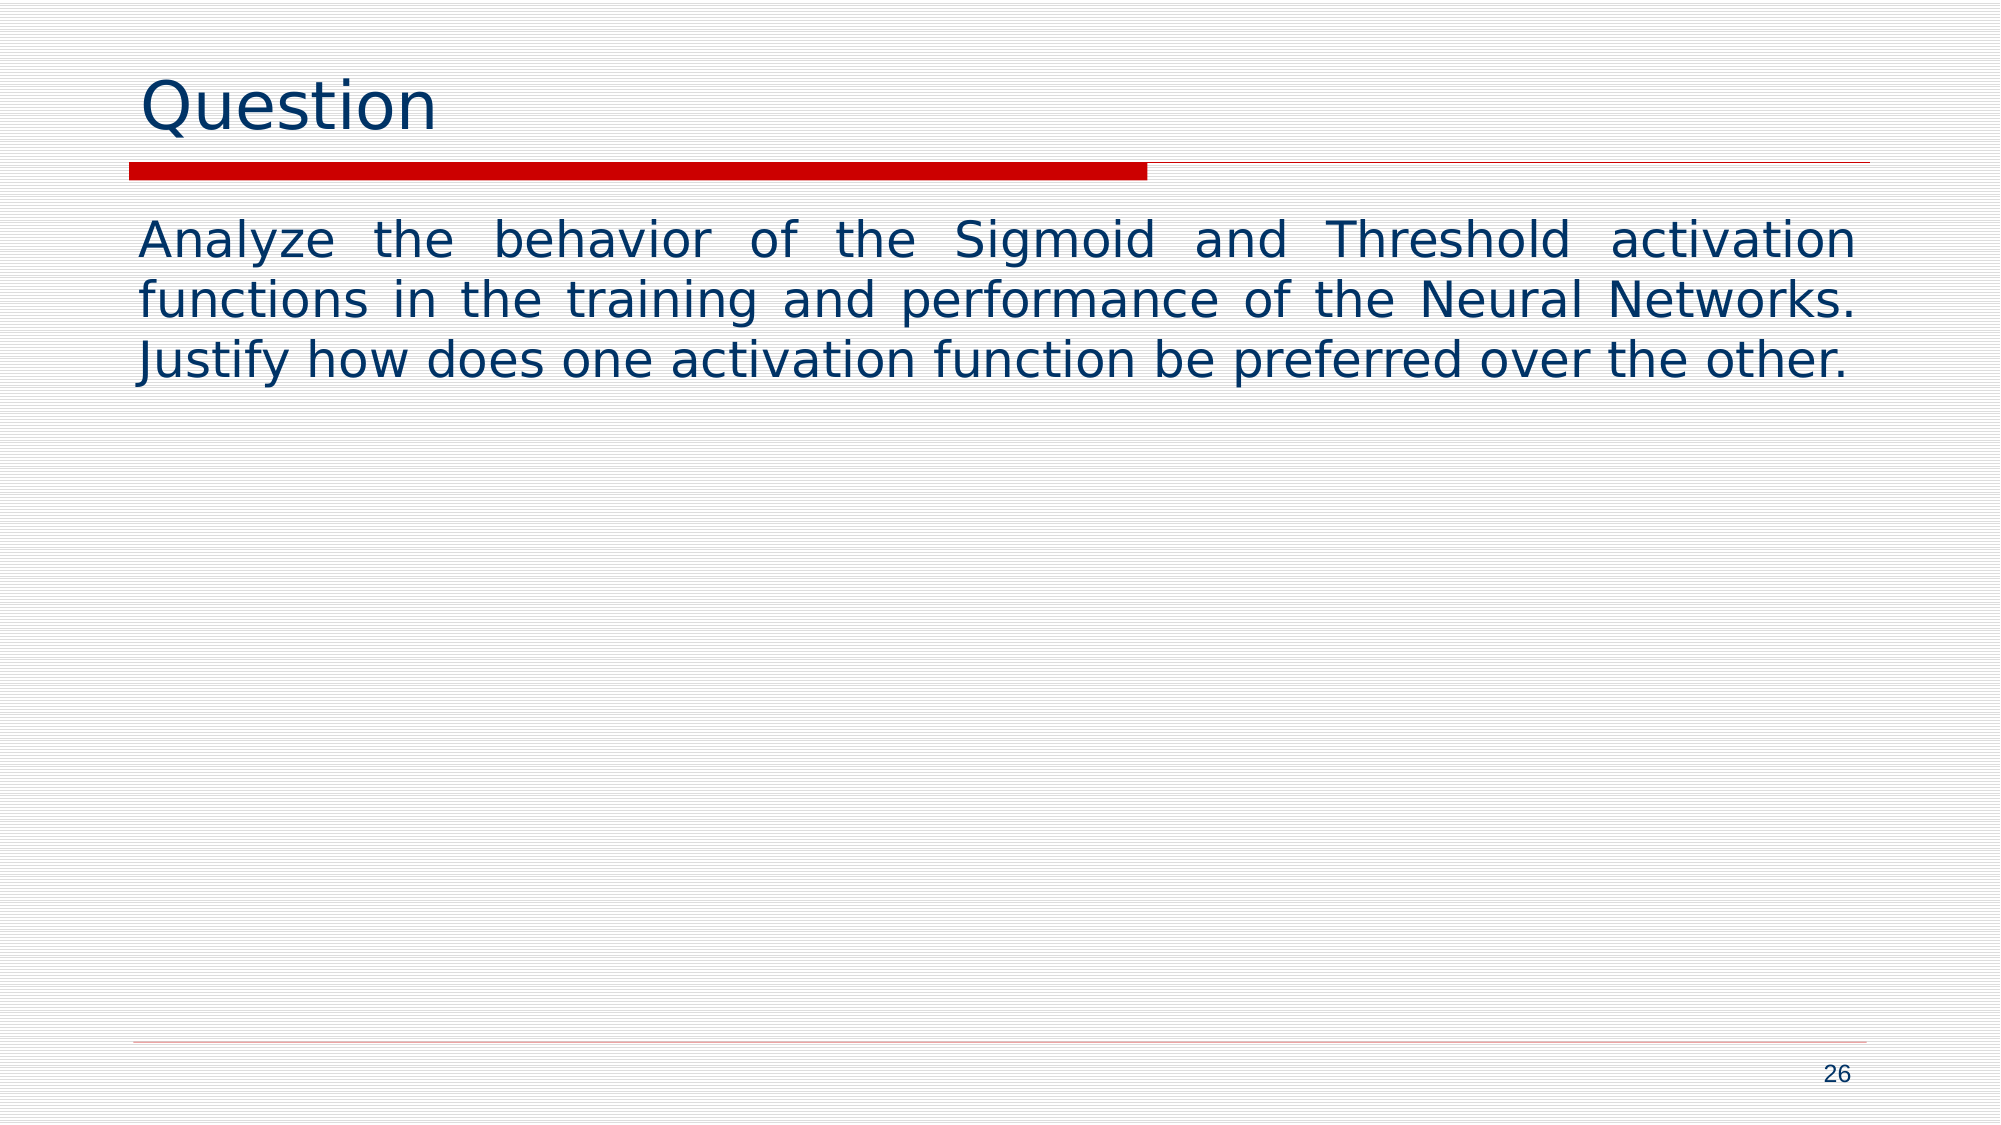

# Question
Analyze the behavior of the Sigmoid and Threshold activation functions in the training and performance of the Neural Networks. Justify how does one activation function be preferred over the other.
26